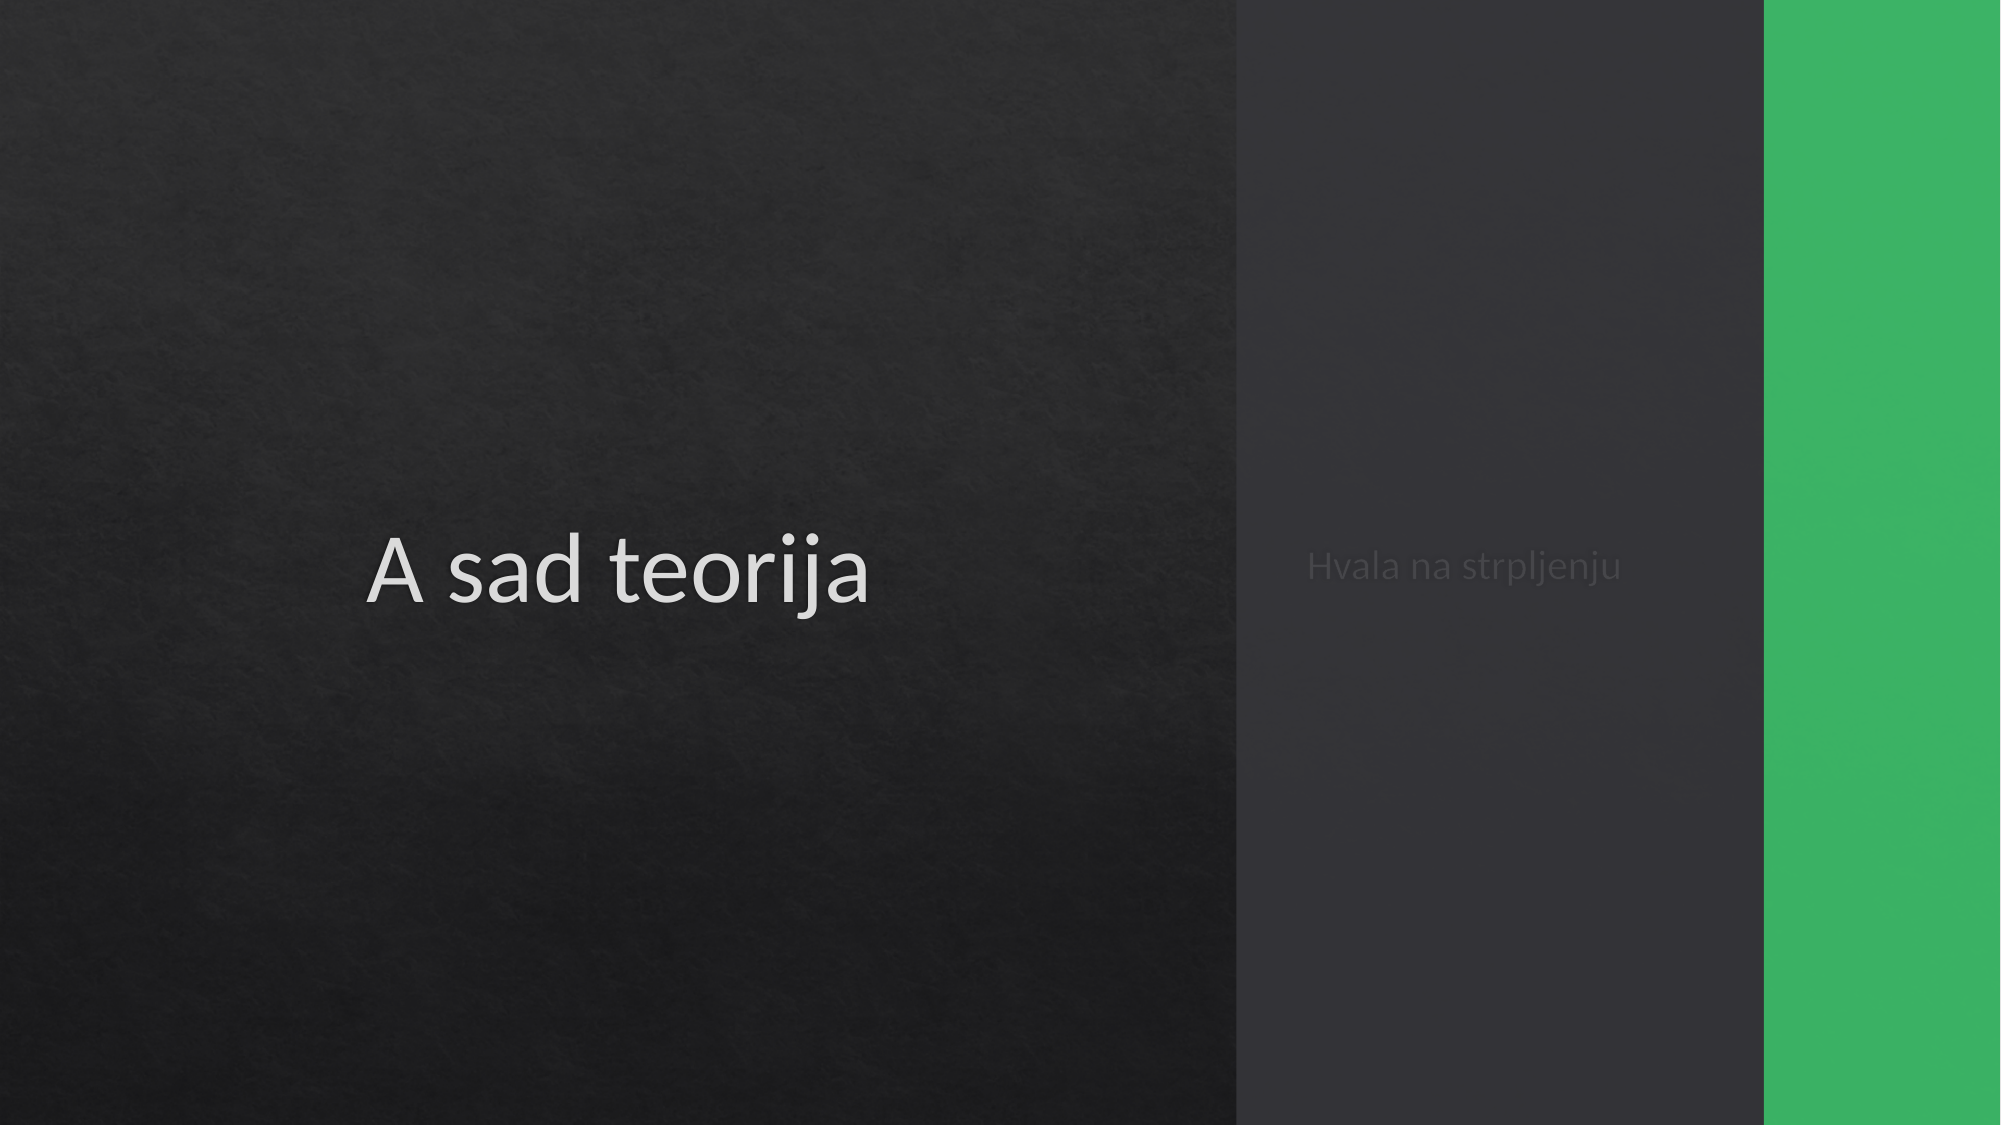

# A sad teorija
Hvala na strpljenju